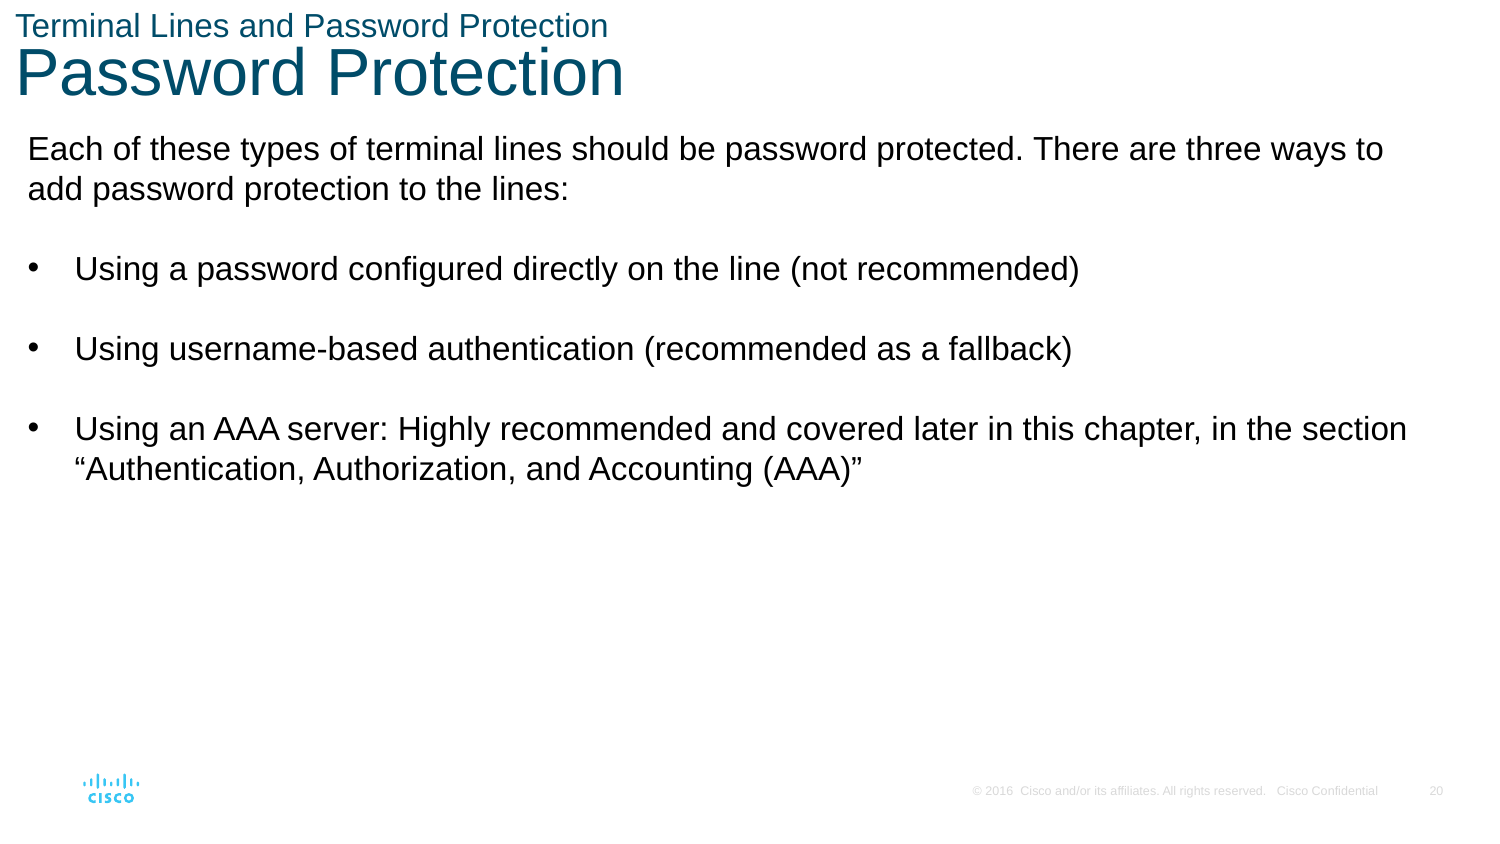

# Terminal Lines and Password Protection Password Protection
Each of these types of terminal lines should be password protected. There are three ways to
add password protection to the lines:

Using a password configured directly on the line (not recommended)

Using username-based authentication (recommended as a fallback)

Using an AAA server: Highly recommended and covered later in this chapter, in the section “Authentication, Authorization, and Accounting (AAA)”